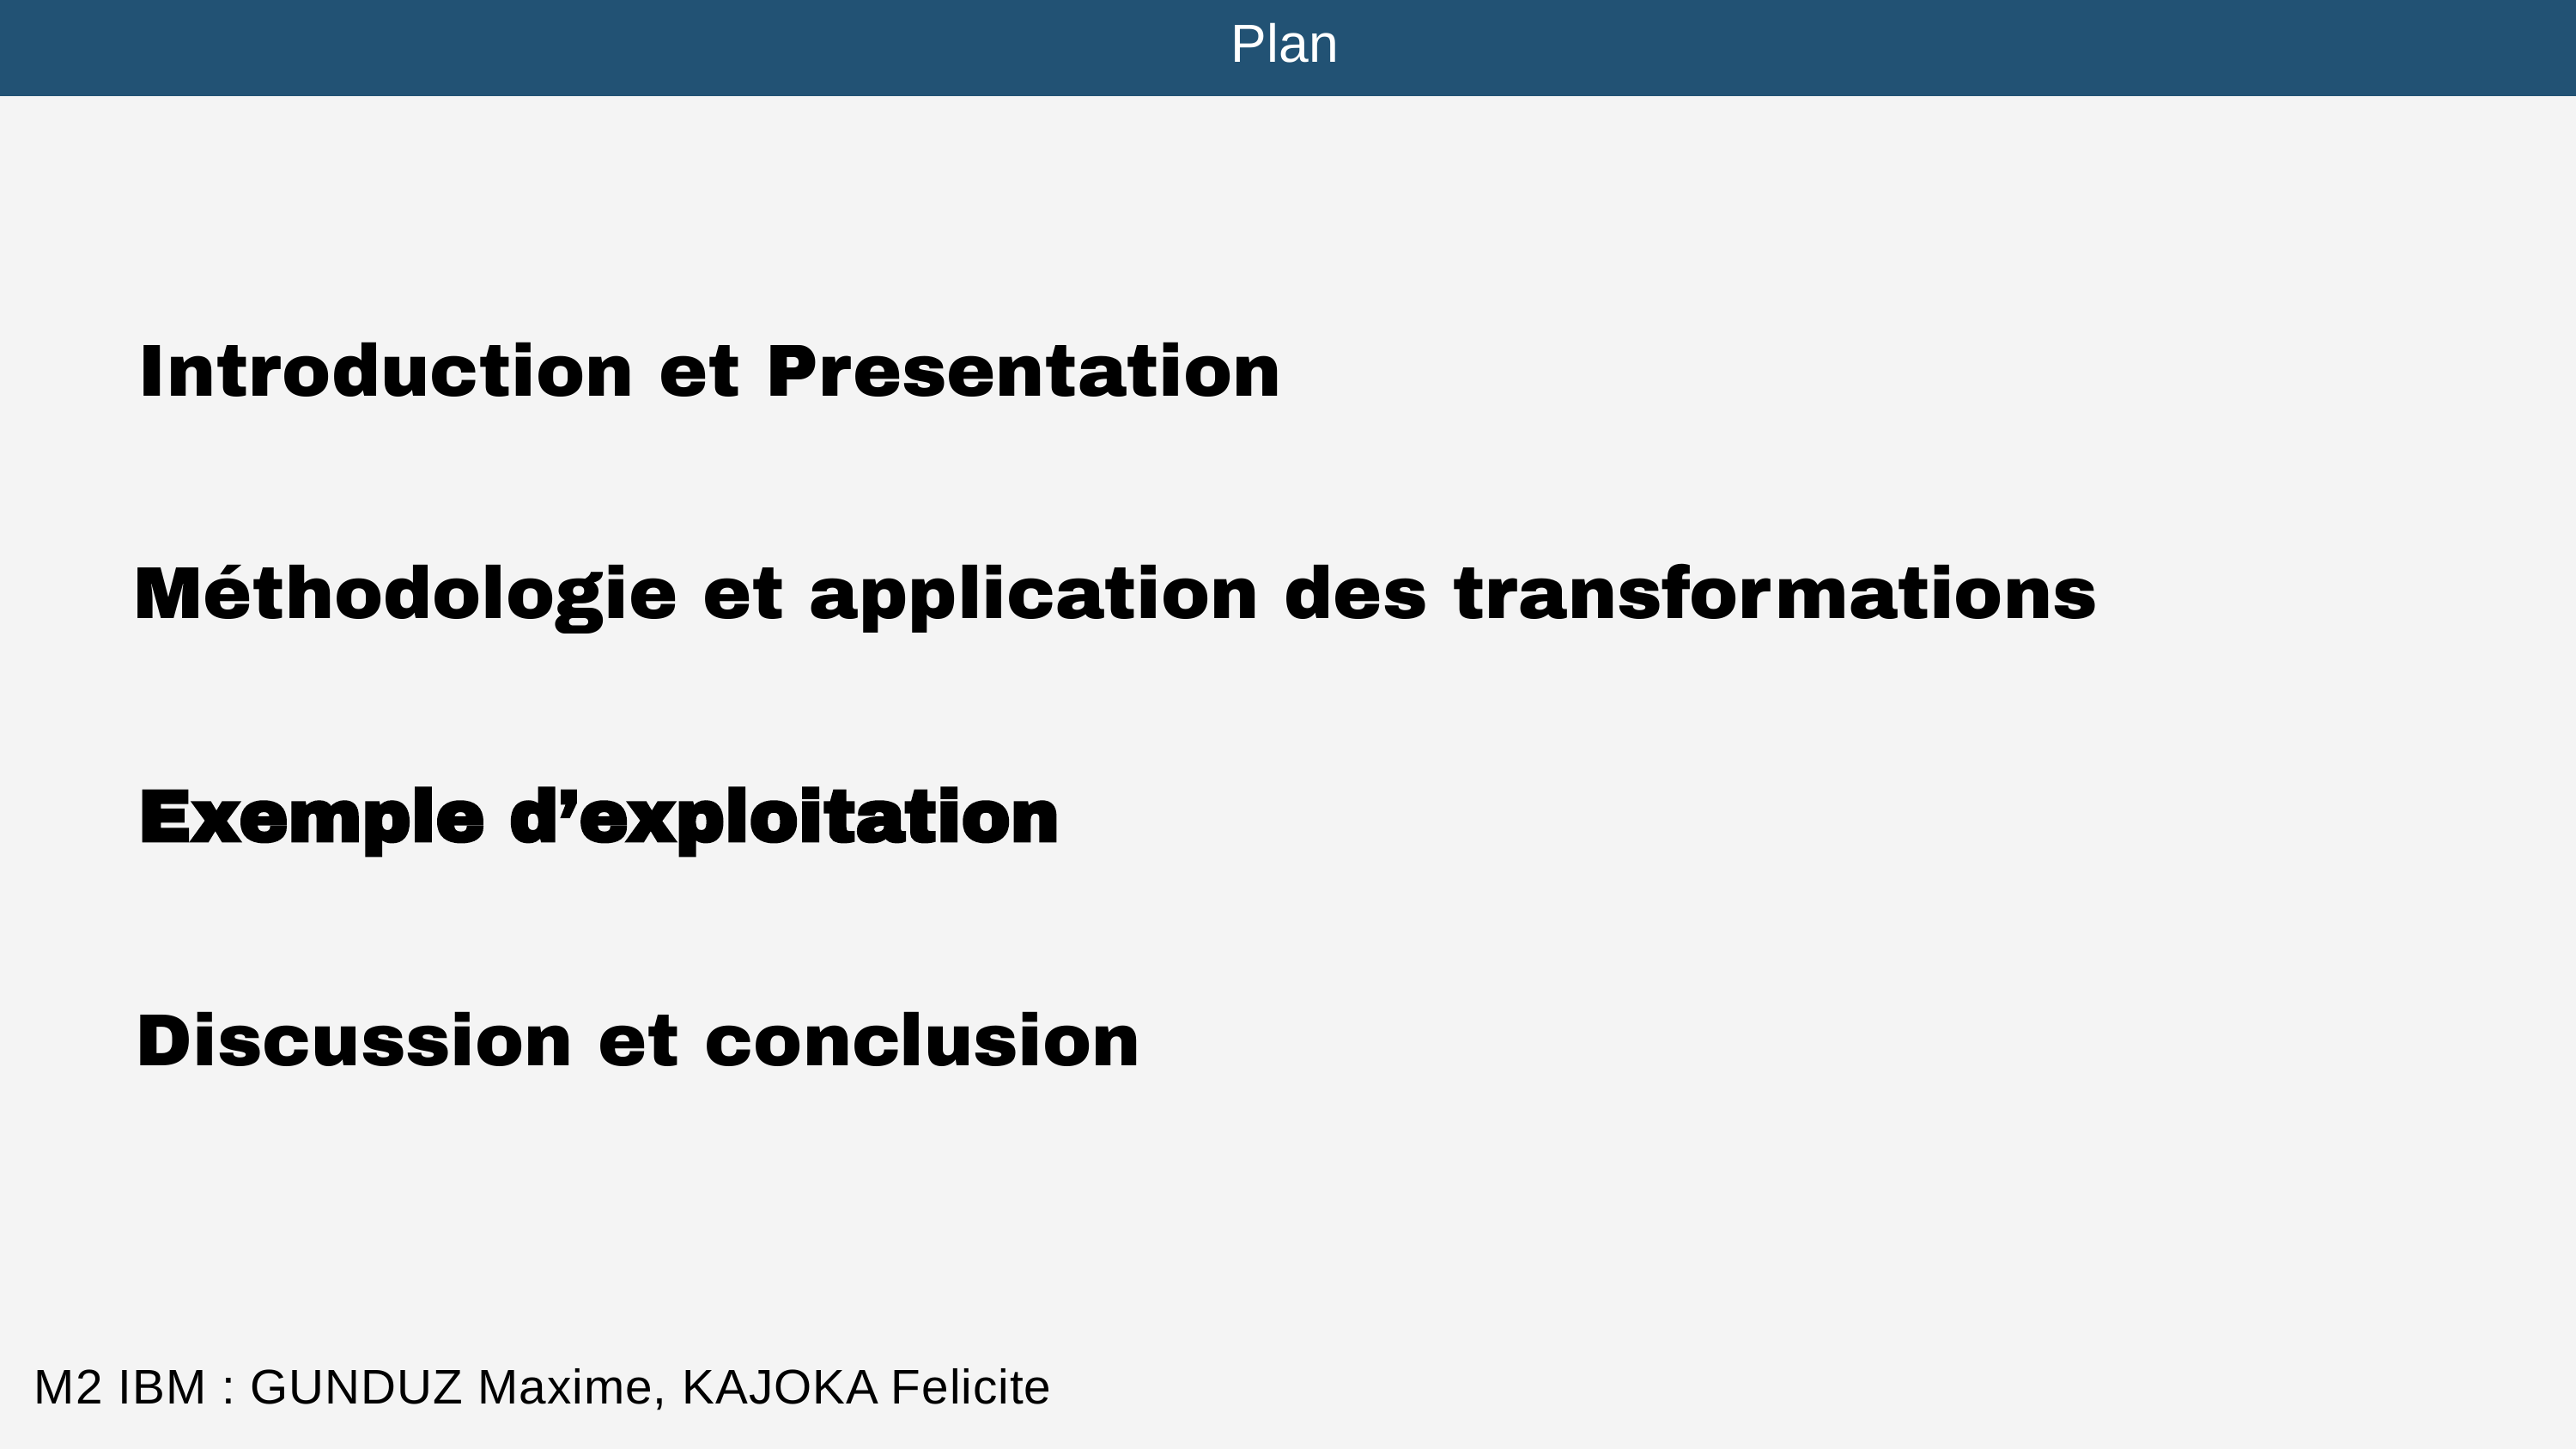

Plan
Introduction et Presentation
Méthodologie et application des transformations
Exemple d’exploitation ô
Discussion et conclusion
M2 IBM : GUNDUZ Maxime, KAJOKA Felicite